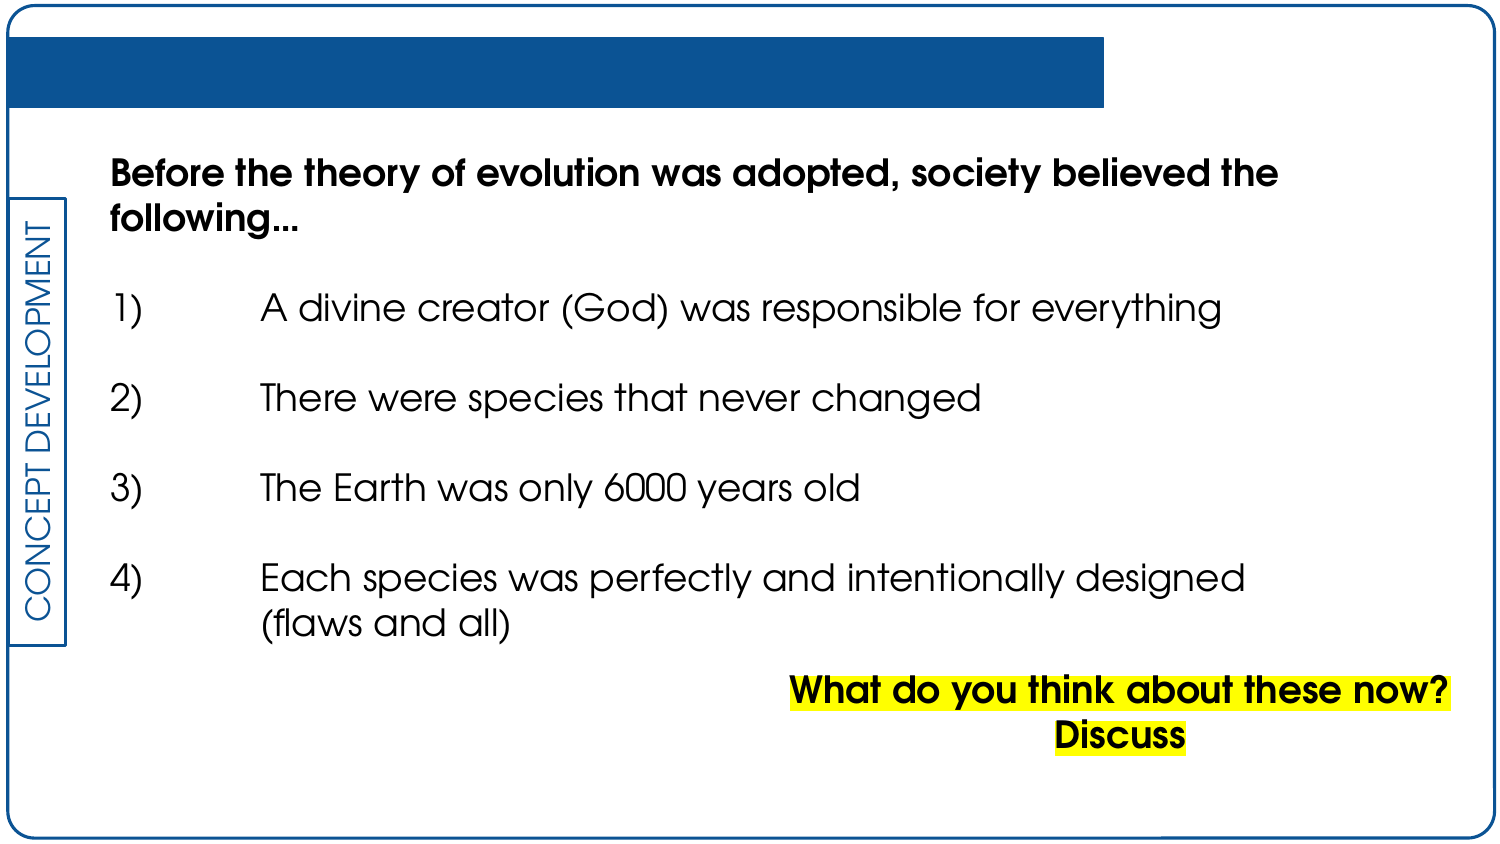

Before the theory of evolution was adopted, society believed the following…
A divine creator (God) was responsible for everything
There were species that never changed
The Earth was only 6000 years old
Each species was perfectly and intentionally designed
(flaws and all)

What do you think about these now? Discuss